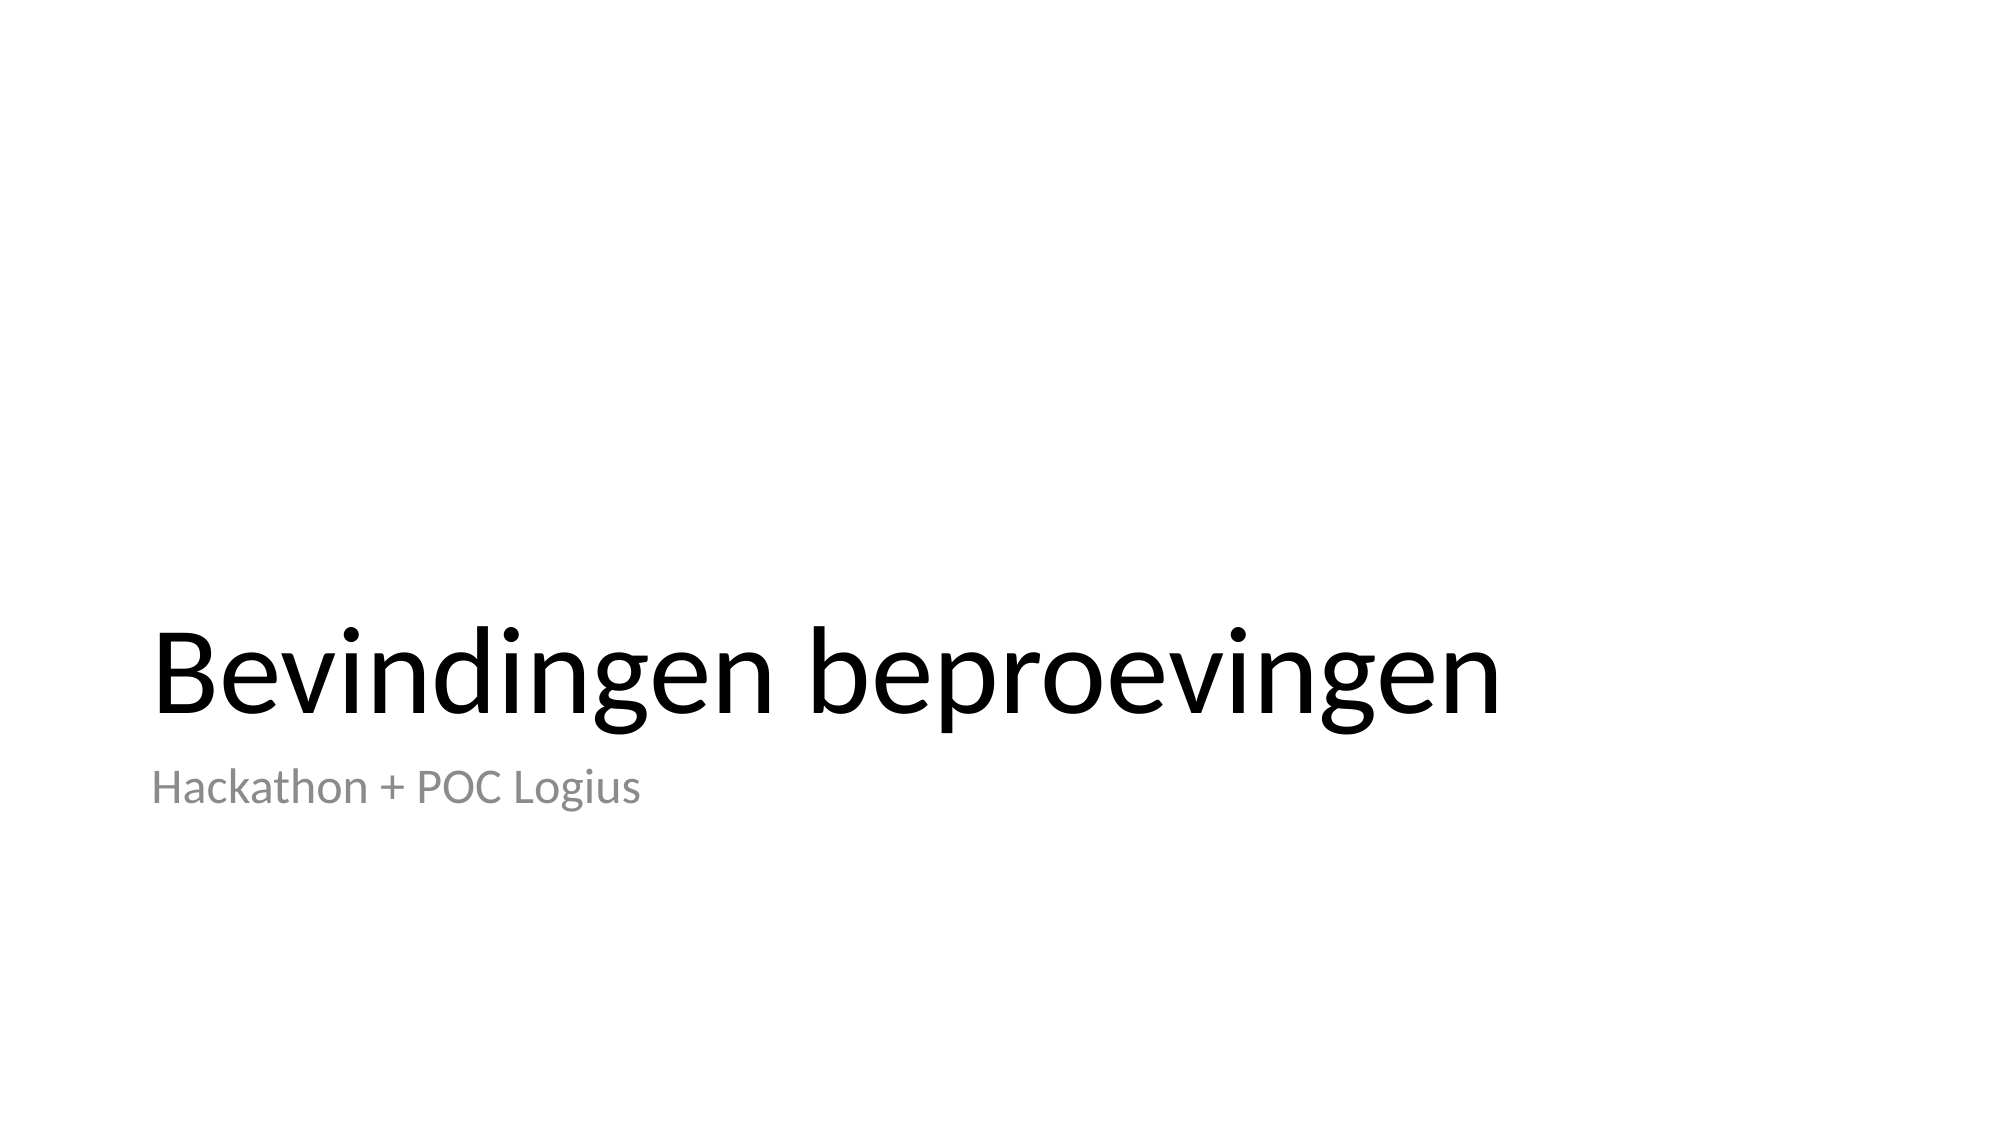

# Bevindingen beproevingen
Hackathon + POC Logius